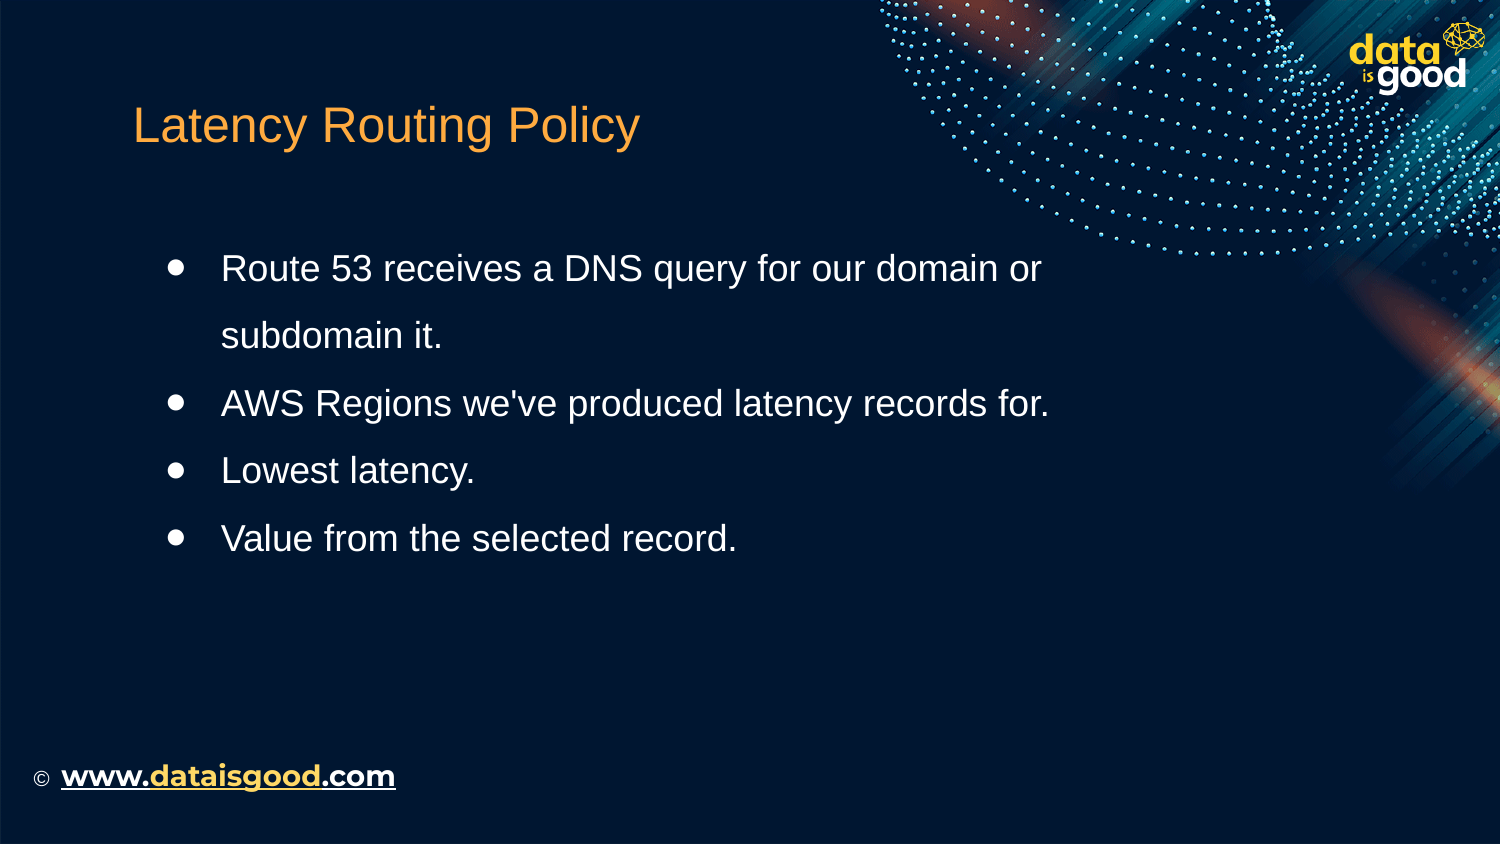

# Latency Routing Policy
Route 53 receives a DNS query for our domain or subdomain it.
AWS Regions we've produced latency records for.
Lowest latency.
Value from the selected record.